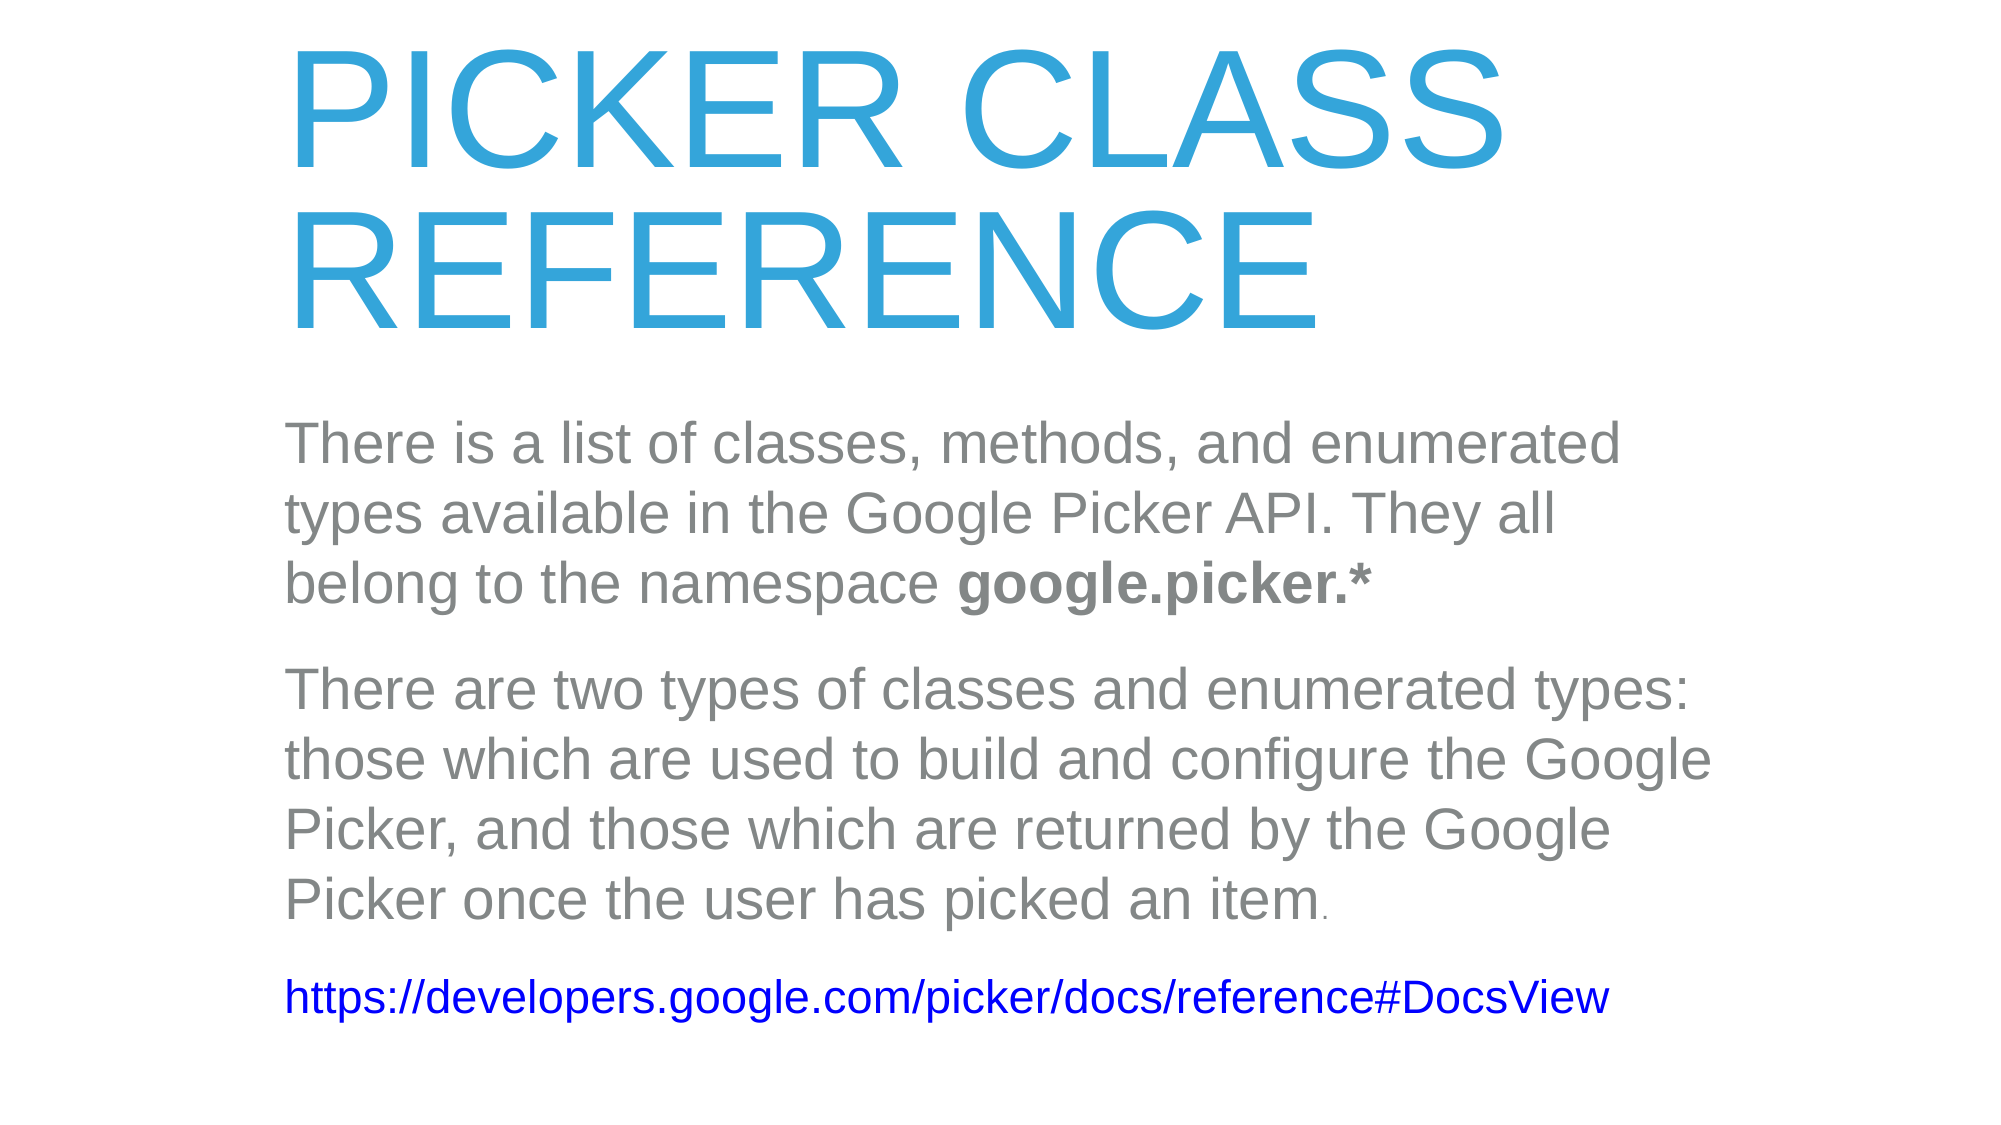

Picker Class Reference
There is a list of classes, methods, and enumerated types available in the Google Picker API. They all belong to the namespace google.picker.*
There are two types of classes and enumerated types: those which are used to build and configure the Google Picker, and those which are returned by the Google Picker once the user has picked an item.
https://developers.google.com/picker/docs/reference#DocsView